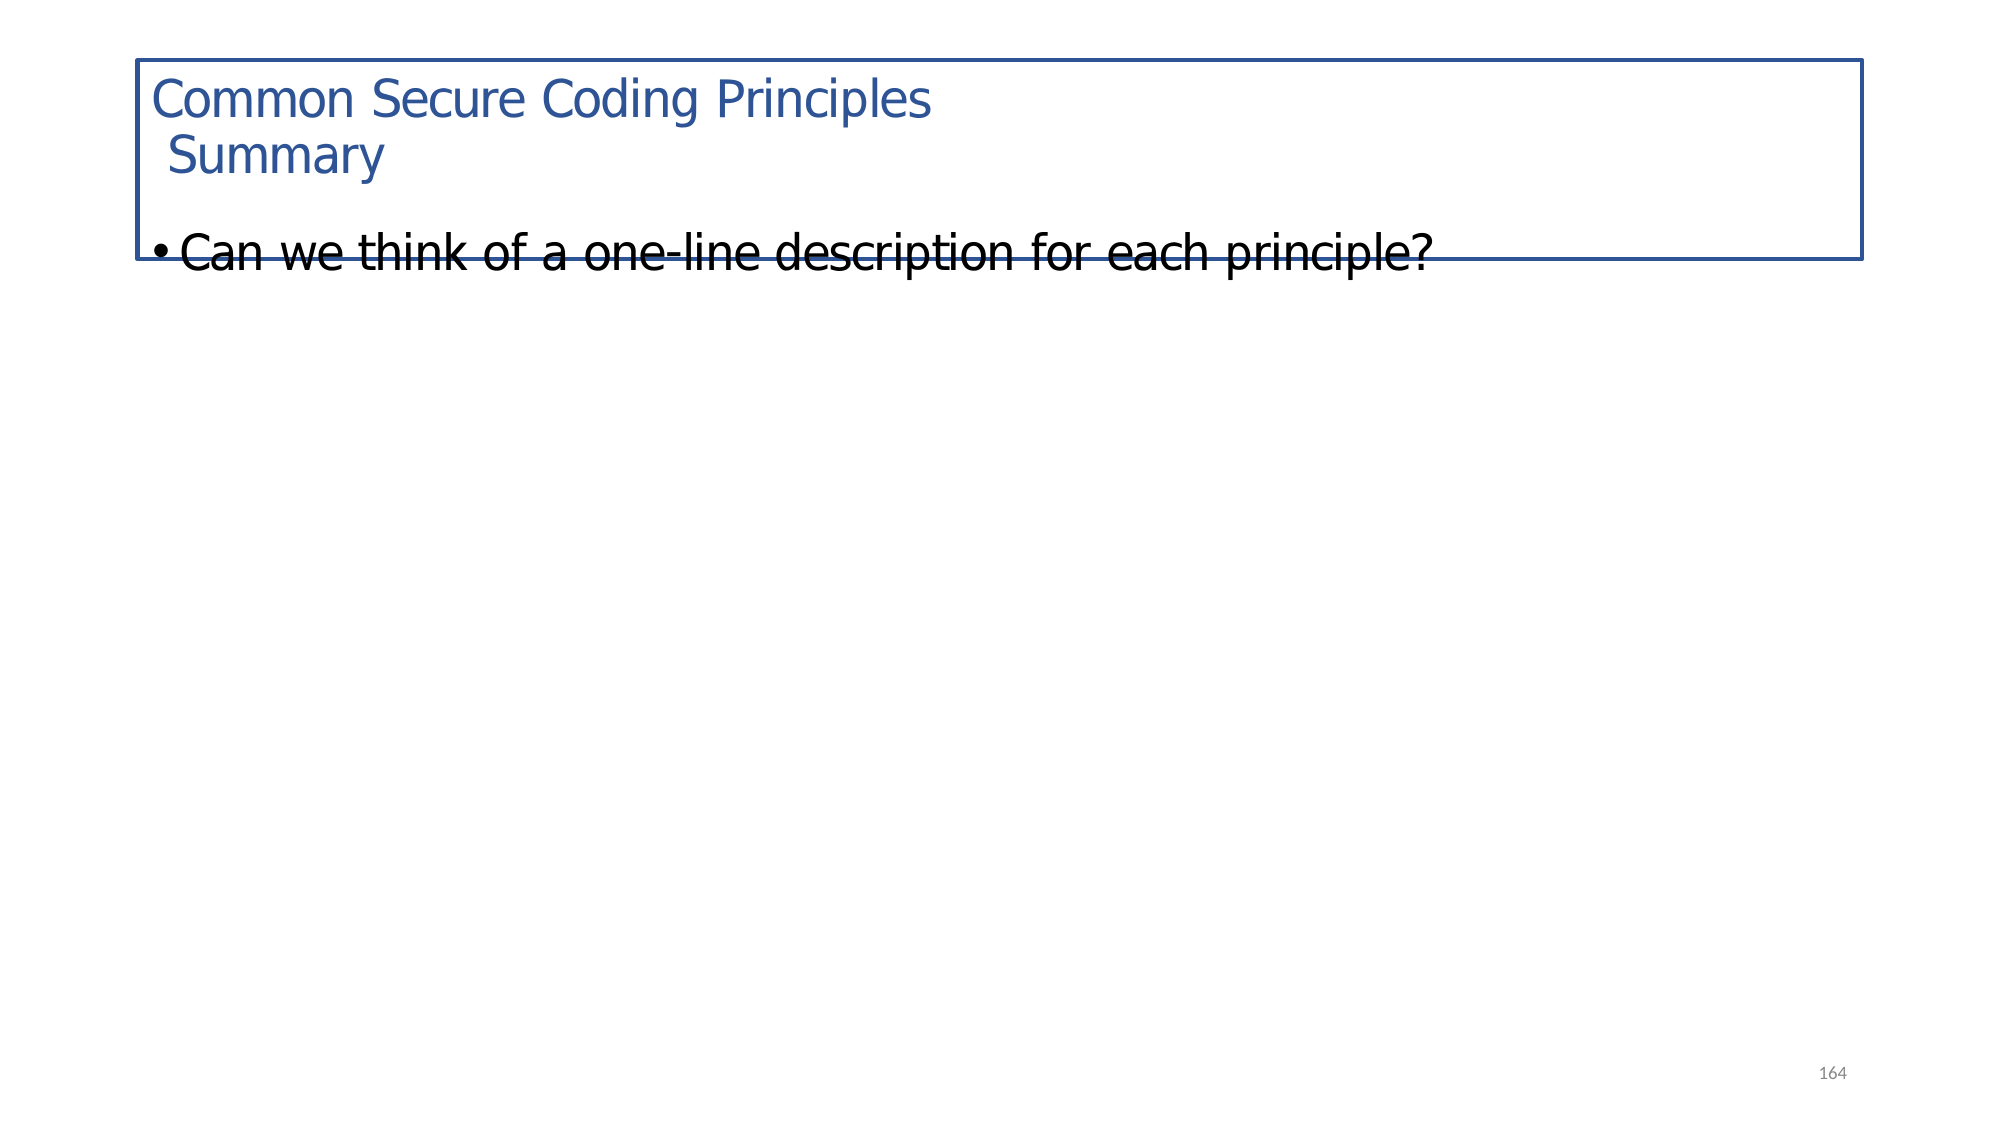

# Common Secure Coding Principles  Summary
Can we think of a one-line description for each principle?
164